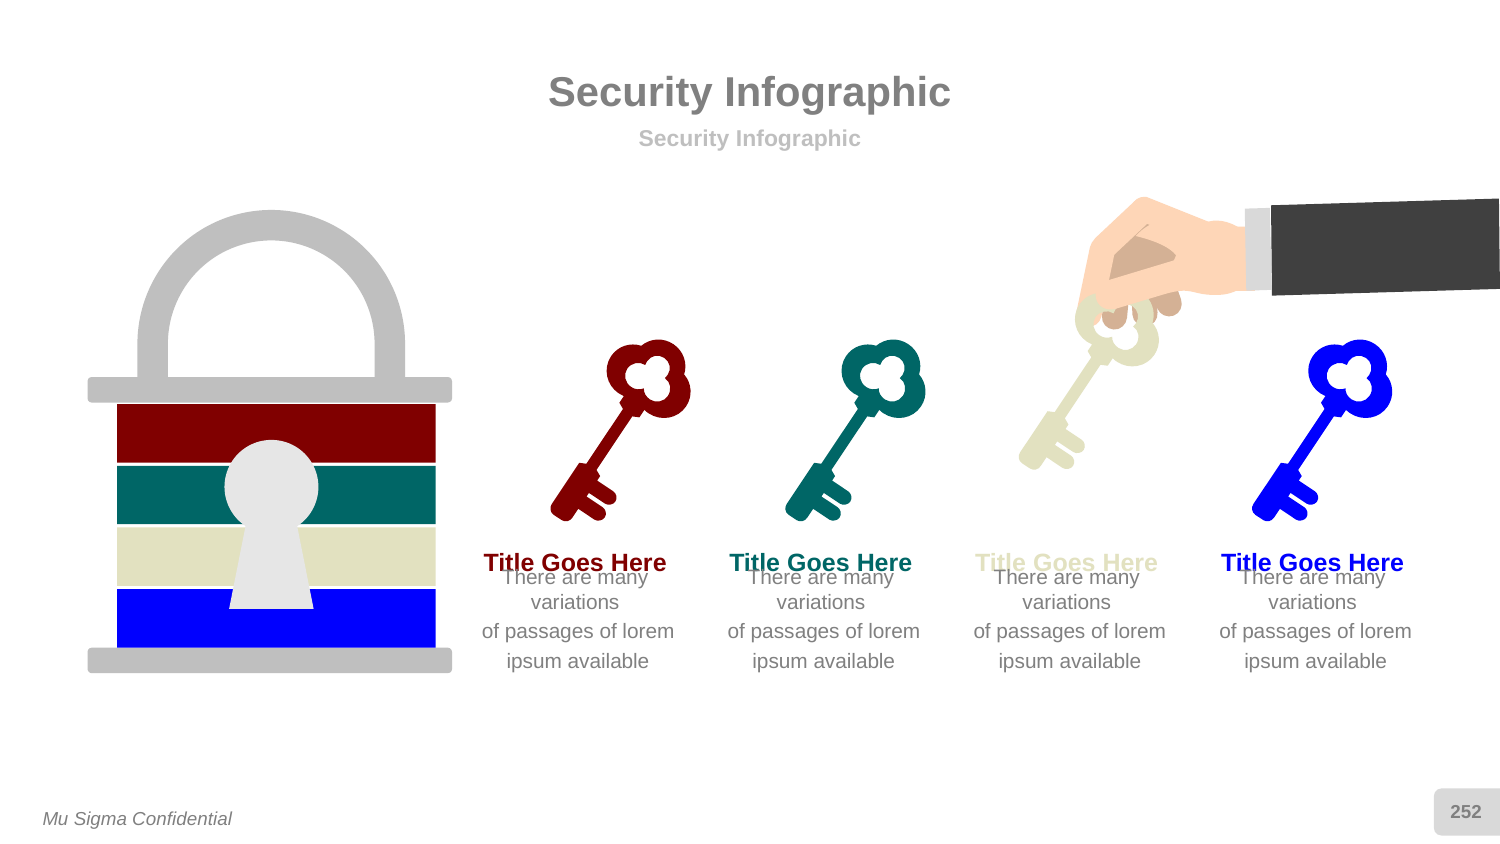

# Security Infographic
Security Infographic

Title Goes Here
There are many variations
 of passages of lorem
 ipsum available
Title Goes Here
There are many variations
 of passages of lorem
 ipsum available
Title Goes Here
There are many variations
 of passages of lorem
 ipsum available
Title Goes Here
There are many variations
 of passages of lorem
 ipsum available
252